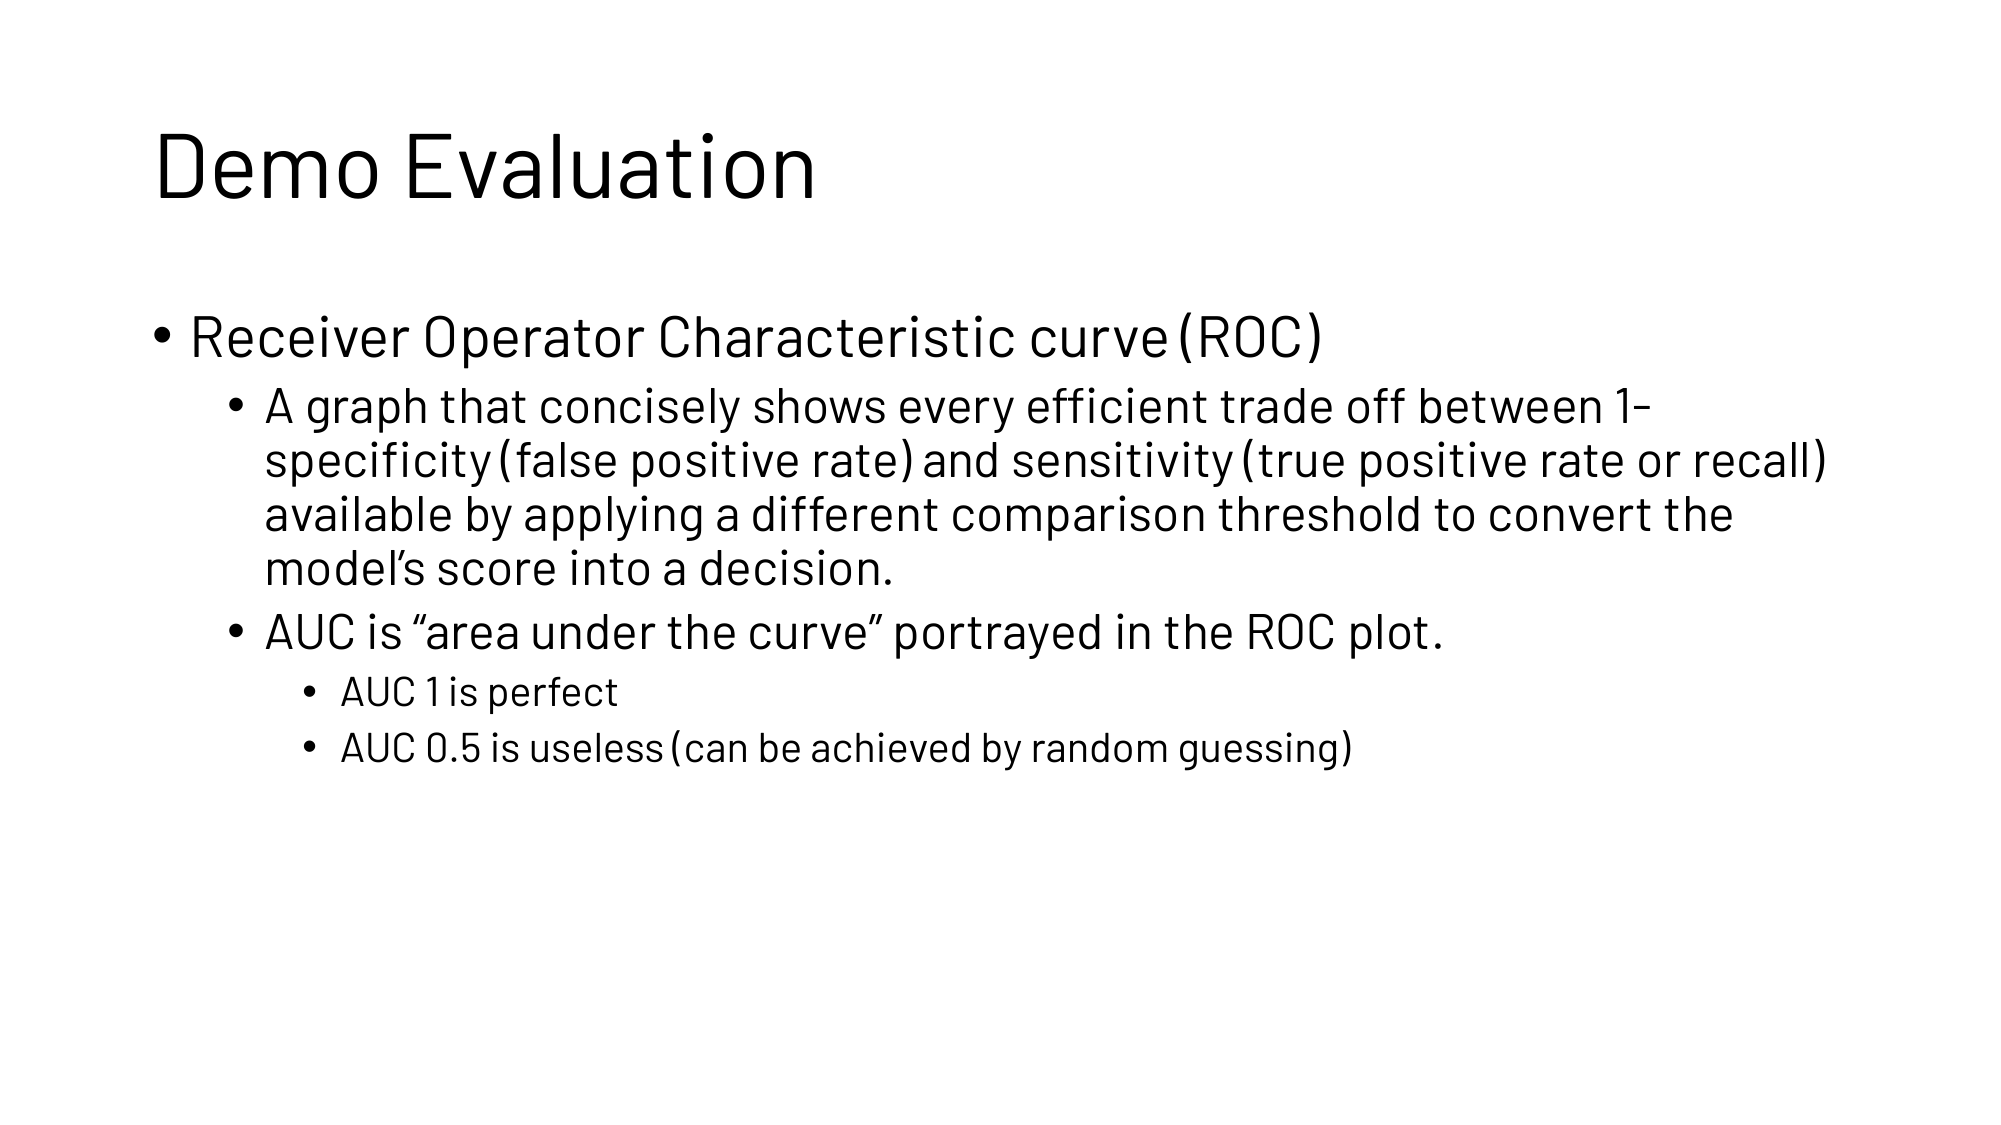

# Demo Evaluation
Receiver Operator Characteristic curve (ROC)
A graph that concisely shows every efficient trade off between 1-specificity (false positive rate) and sensitivity (true positive rate or recall) available by applying a different comparison threshold to convert the model’s score into a decision.
AUC is “area under the curve” portrayed in the ROC plot.
AUC 1 is perfect
AUC 0.5 is useless (can be achieved by random guessing)